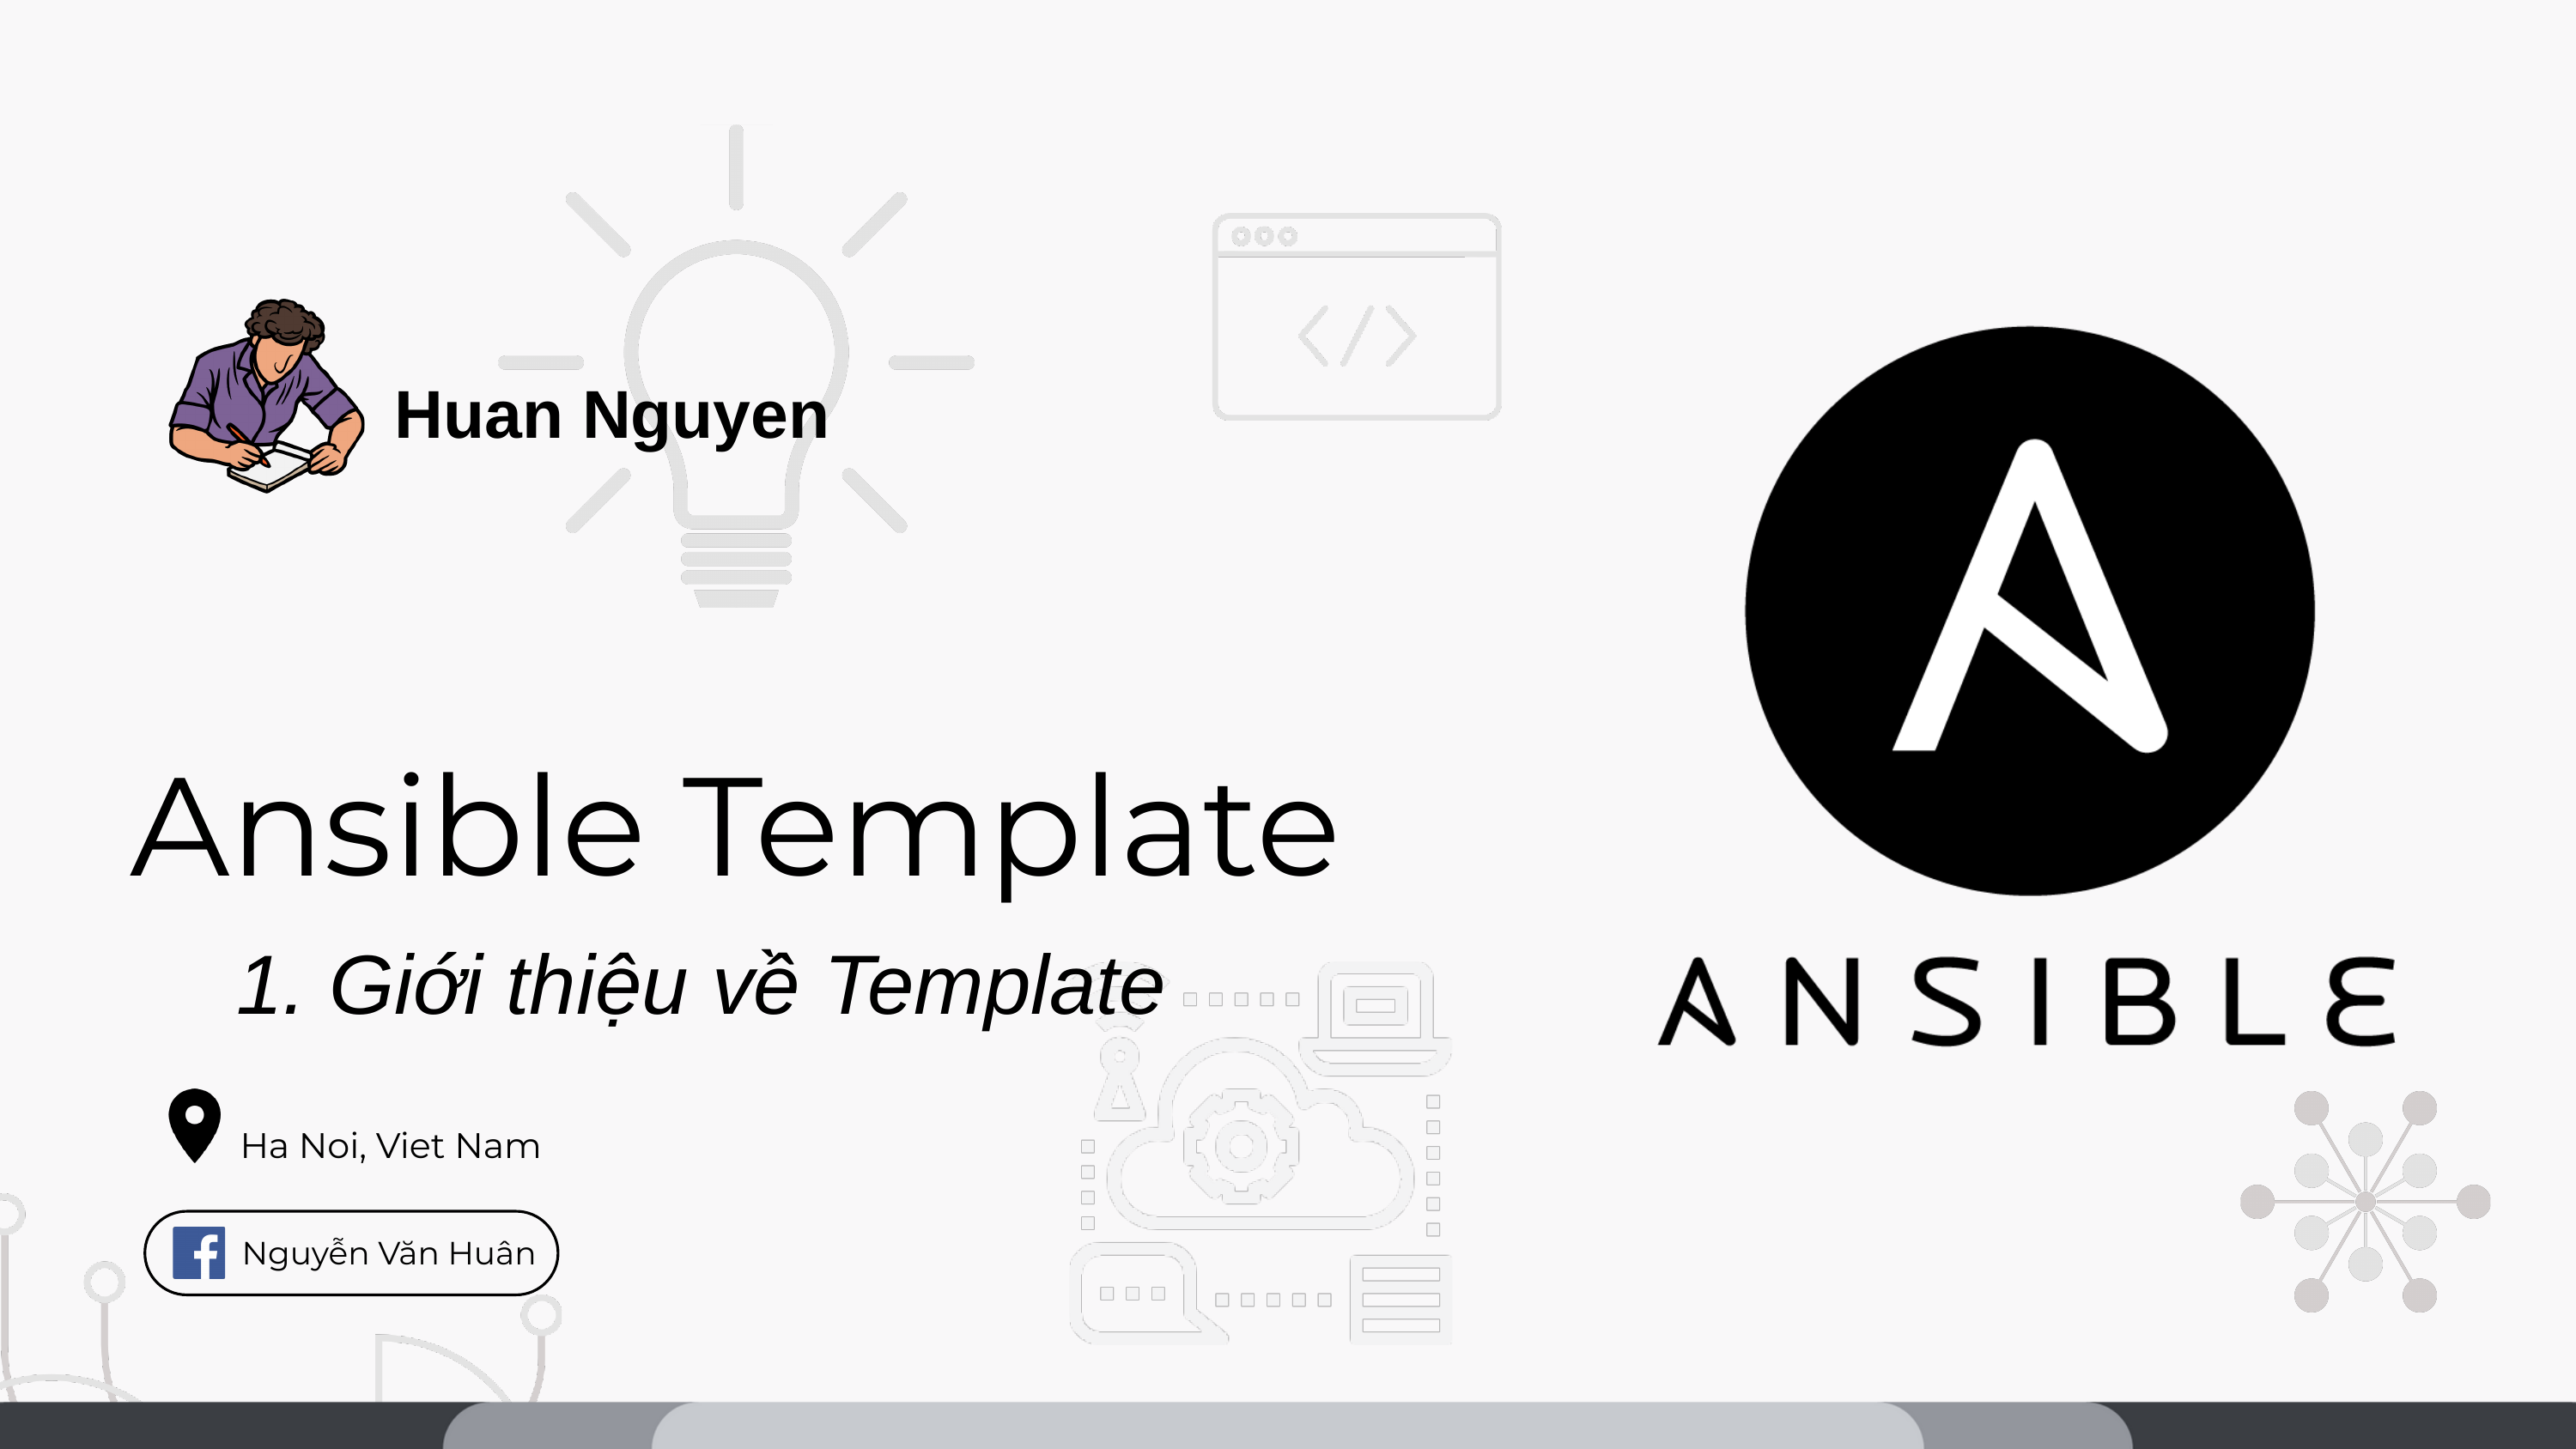

Huan Nguyen
Ansible Template
1. Giới thiệu về Template

Ha Noi, Viet Nam

         Nguyễn Văn Huân